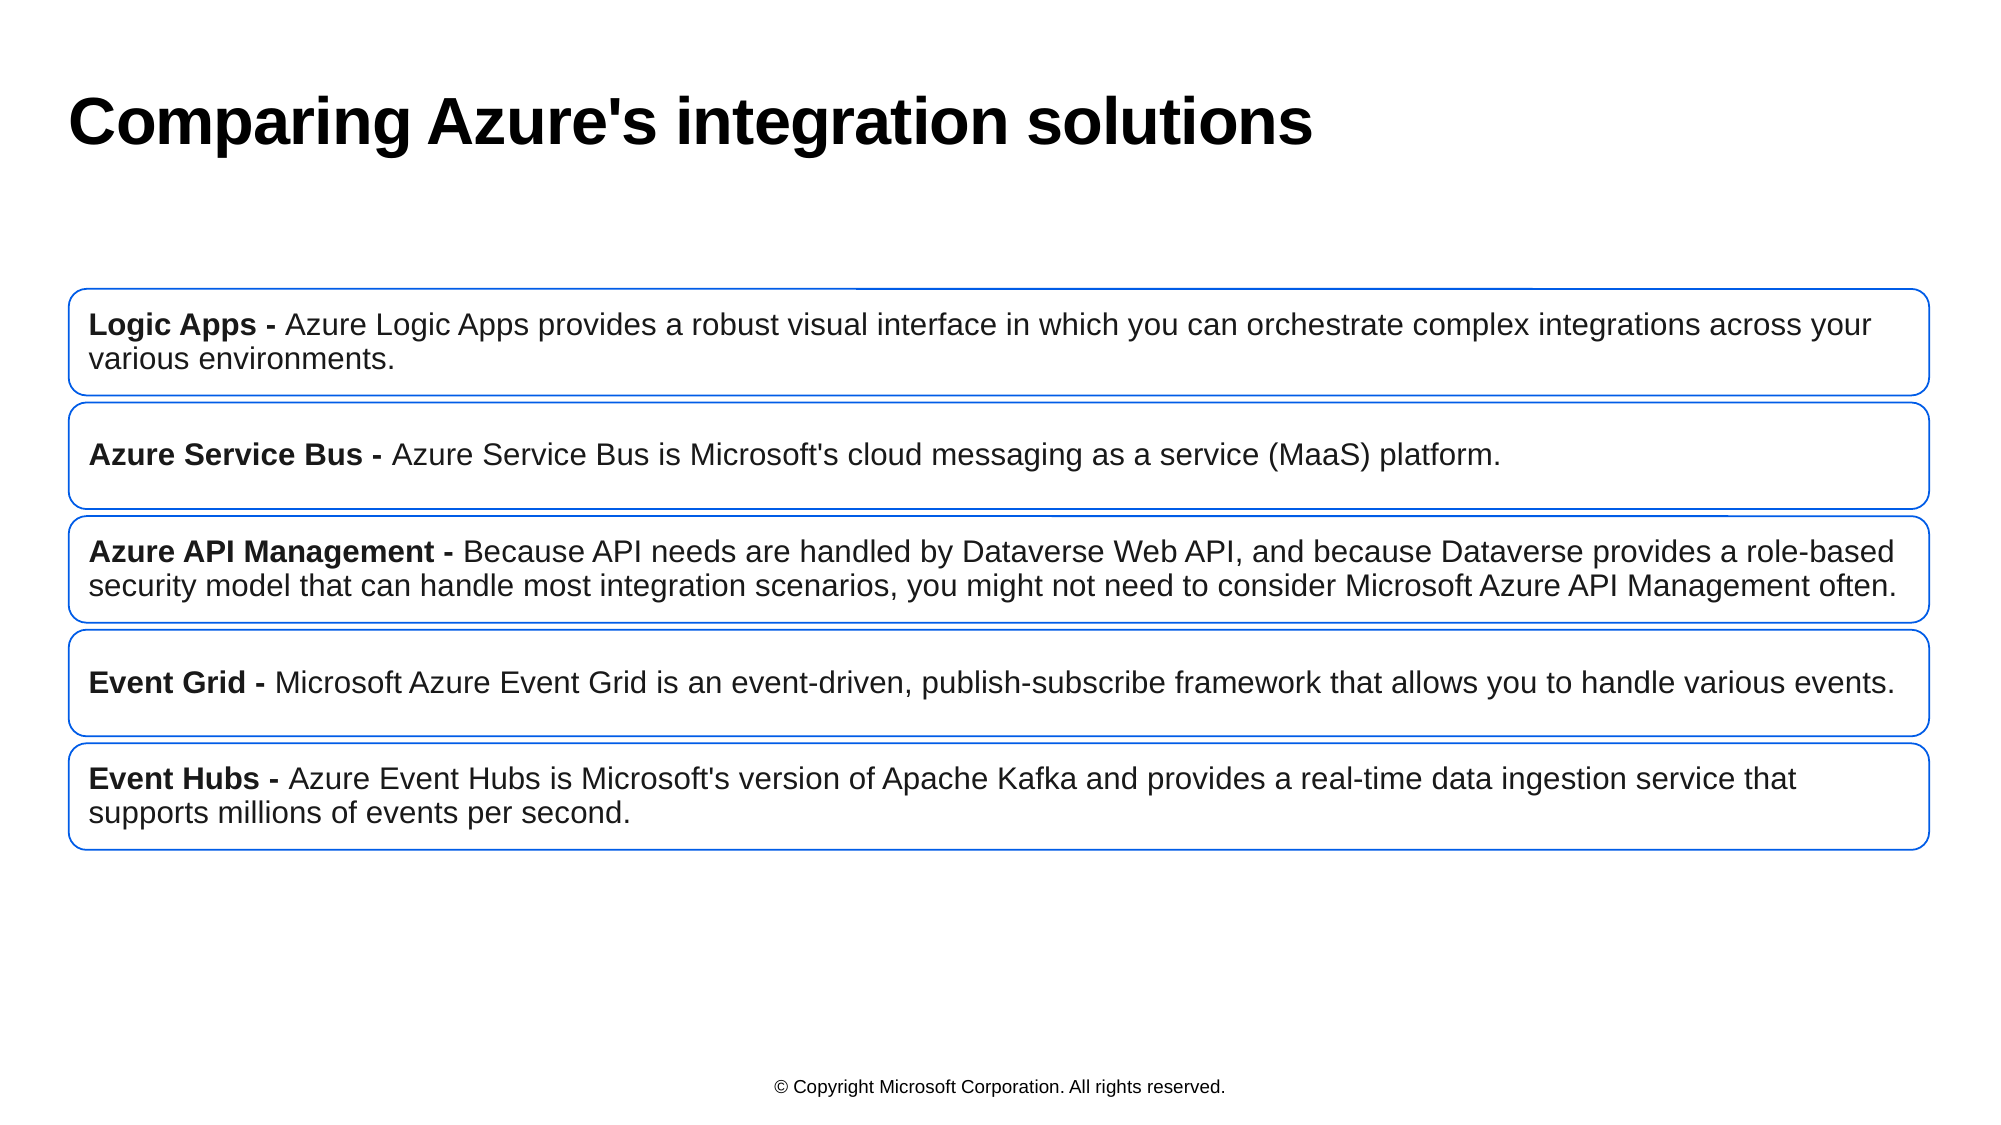

# Comparing Azure's integration solutions
Logic Apps - Azure Logic Apps provides a robust visual interface in which you can orchestrate complex integrations across your various environments.
Azure Service Bus - Azure Service Bus is Microsoft's cloud messaging as a service (MaaS) platform.
Azure API Management - Because API needs are handled by Dataverse Web API, and because Dataverse provides a role-based security model that can handle most integration scenarios, you might not need to consider Microsoft Azure API Management often.
Event Grid - Microsoft Azure Event Grid is an event-driven, publish-subscribe framework that allows you to handle various events.
Event Hubs - Azure Event Hubs is Microsoft's version of Apache Kafka and provides a real-time data ingestion service that supports millions of events per second.